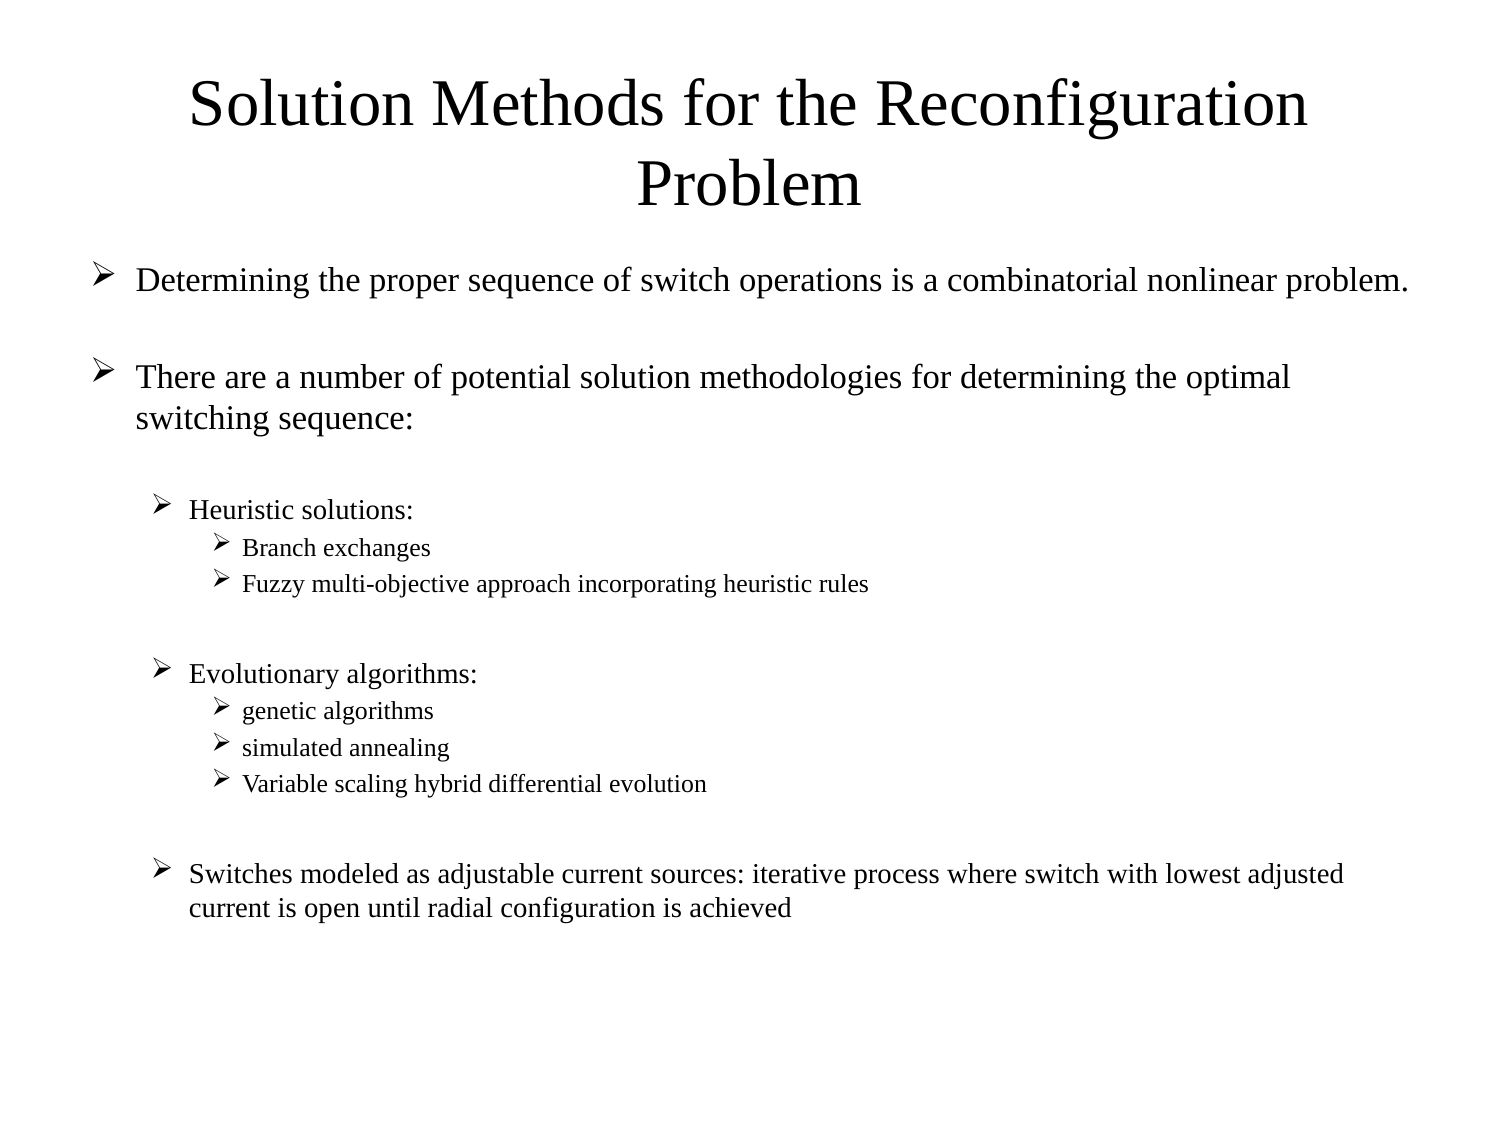

# Solution Methods for the Reconfiguration Problem
Determining the proper sequence of switch operations is a combinatorial nonlinear problem.

There are a number of potential solution methodologies for determining the optimal switching sequence:

Heuristic solutions:
Branch exchanges
Fuzzy multi-objective approach incorporating heuristic rules

Evolutionary algorithms:
genetic algorithms
simulated annealing
Variable scaling hybrid differential evolution

Switches modeled as adjustable current sources: iterative process where switch with lowest adjusted current is open until radial configuration is achieved